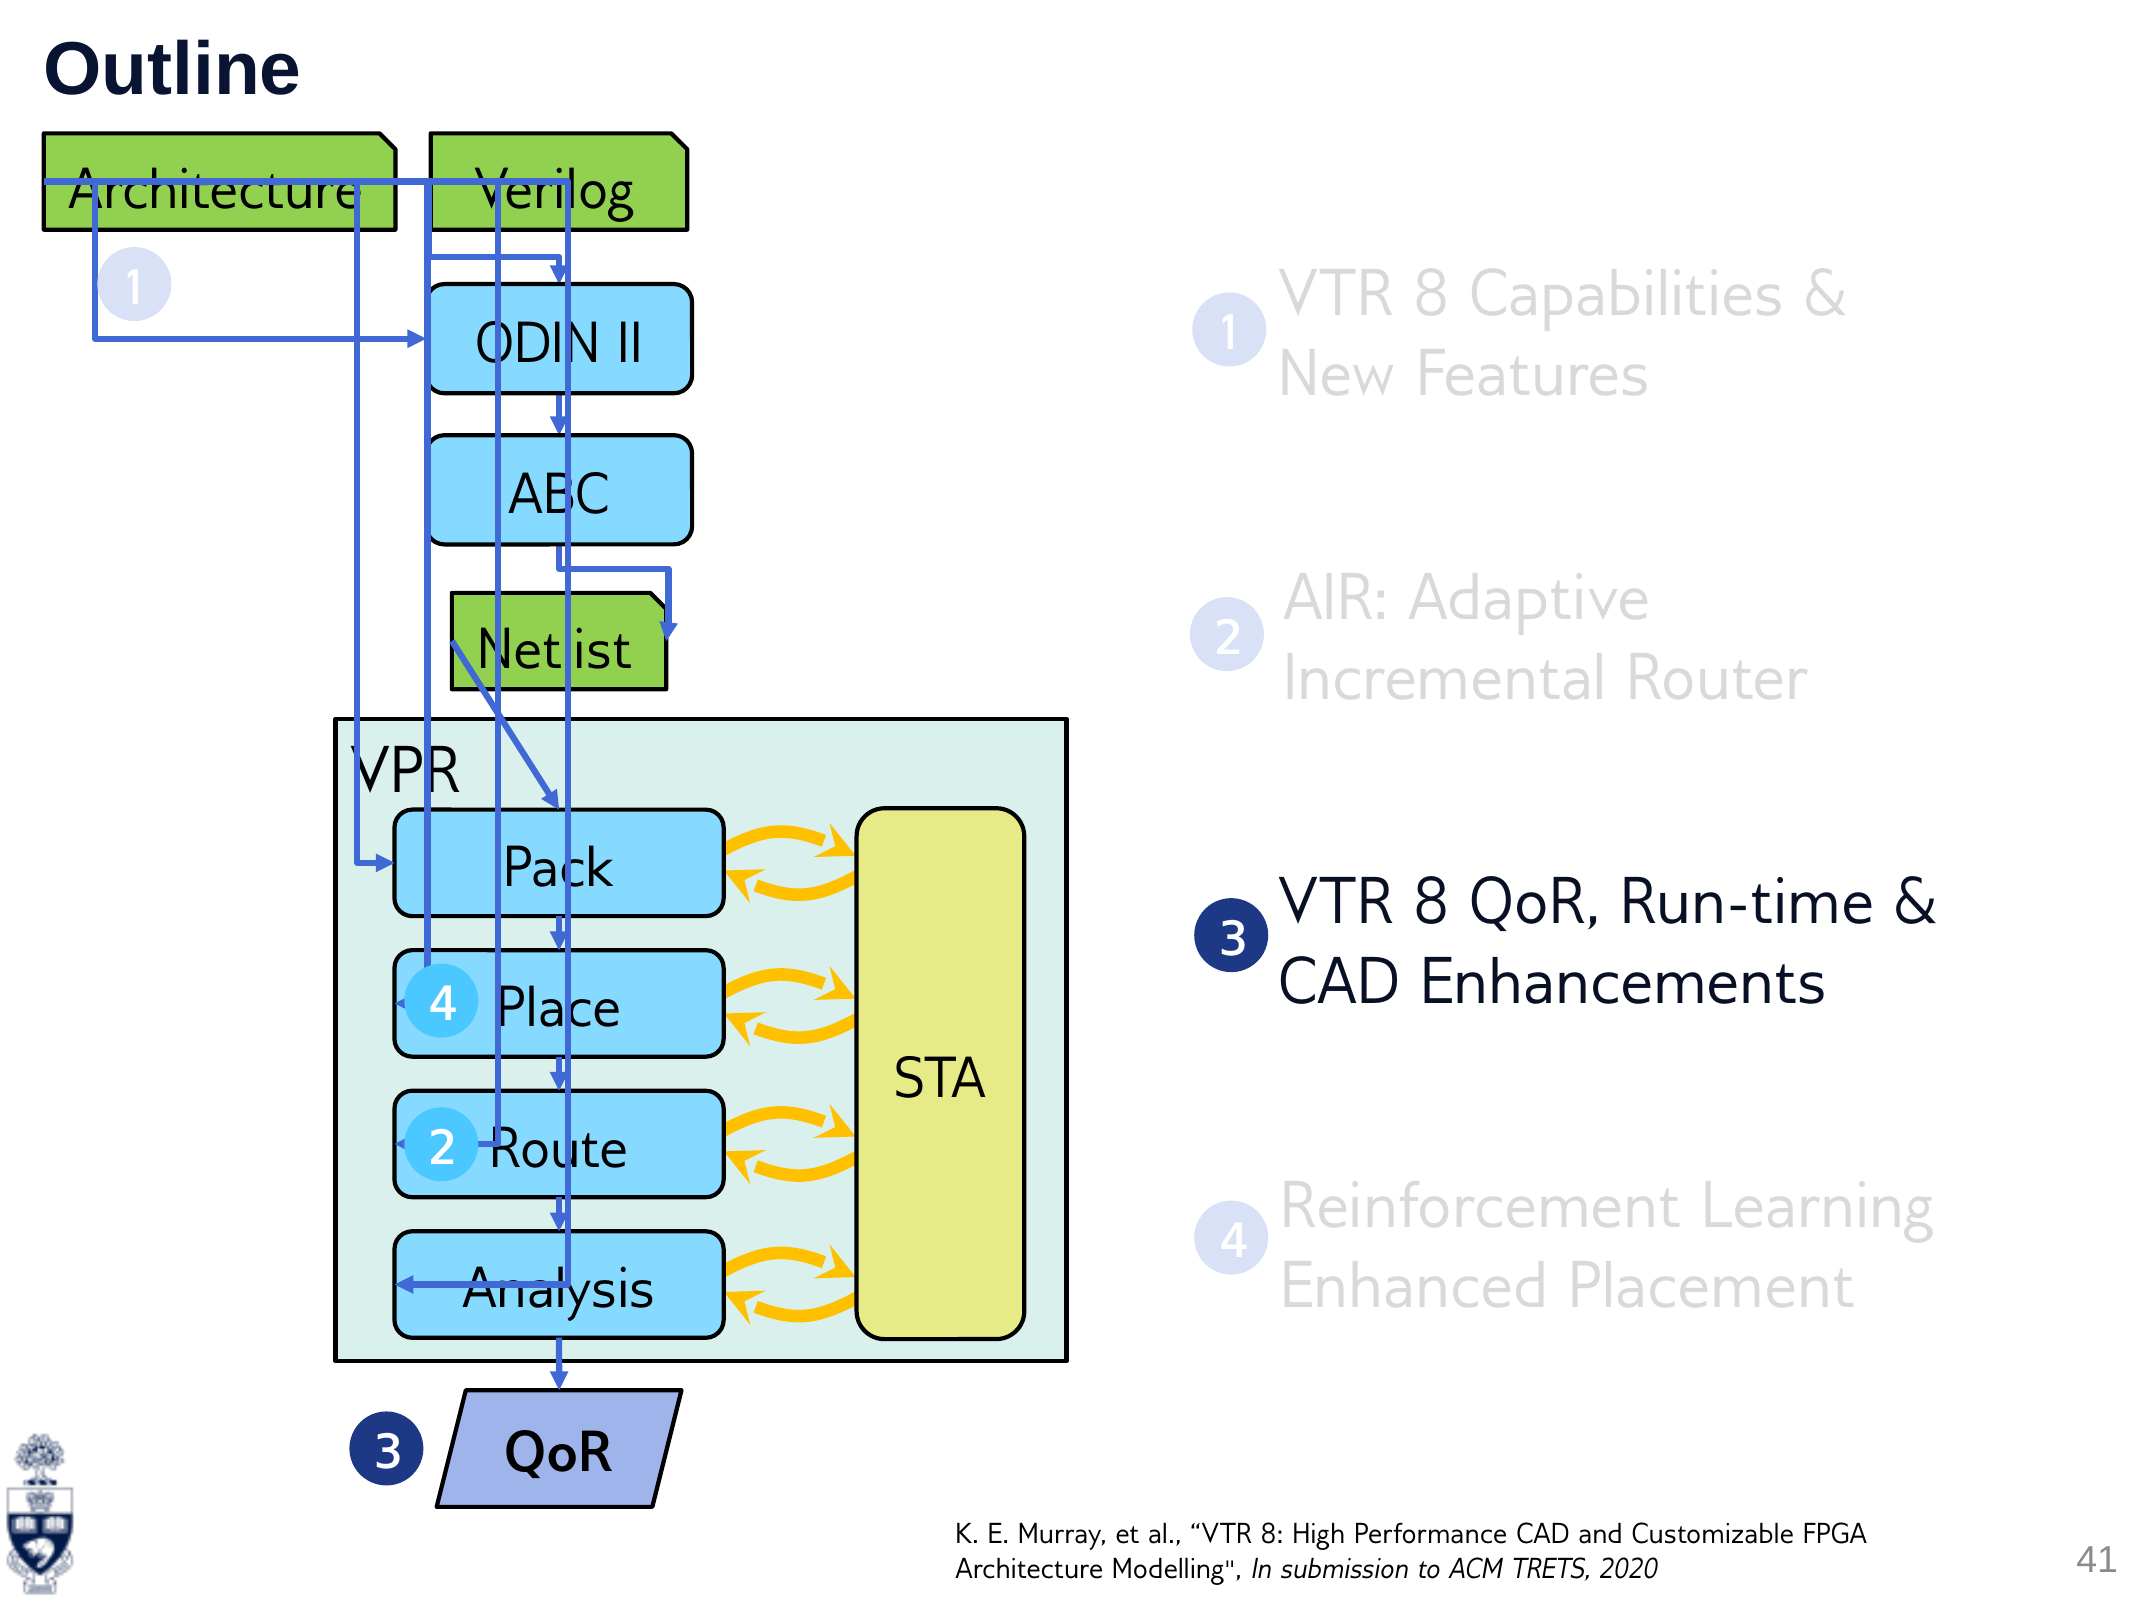

# Outline
Architecture
Verilog
VTR 8 Capabilities & New Features
1
1
ODIN II
ABC
AIR: Adaptive Incremental Router
2
Netlist

VPR
STA
Pack

VTR 8 QoR, Run-time & CAD Enhancements
3
Place

4
Route

2
Reinforcement Learning Enhanced Placement
4
Analysis

QoR
3
K. E. Murray, et al., “VTR 8: High Performance CAD and Customizable FPGA Architecture Modelling", In submission to ACM TRETS, 2020
41